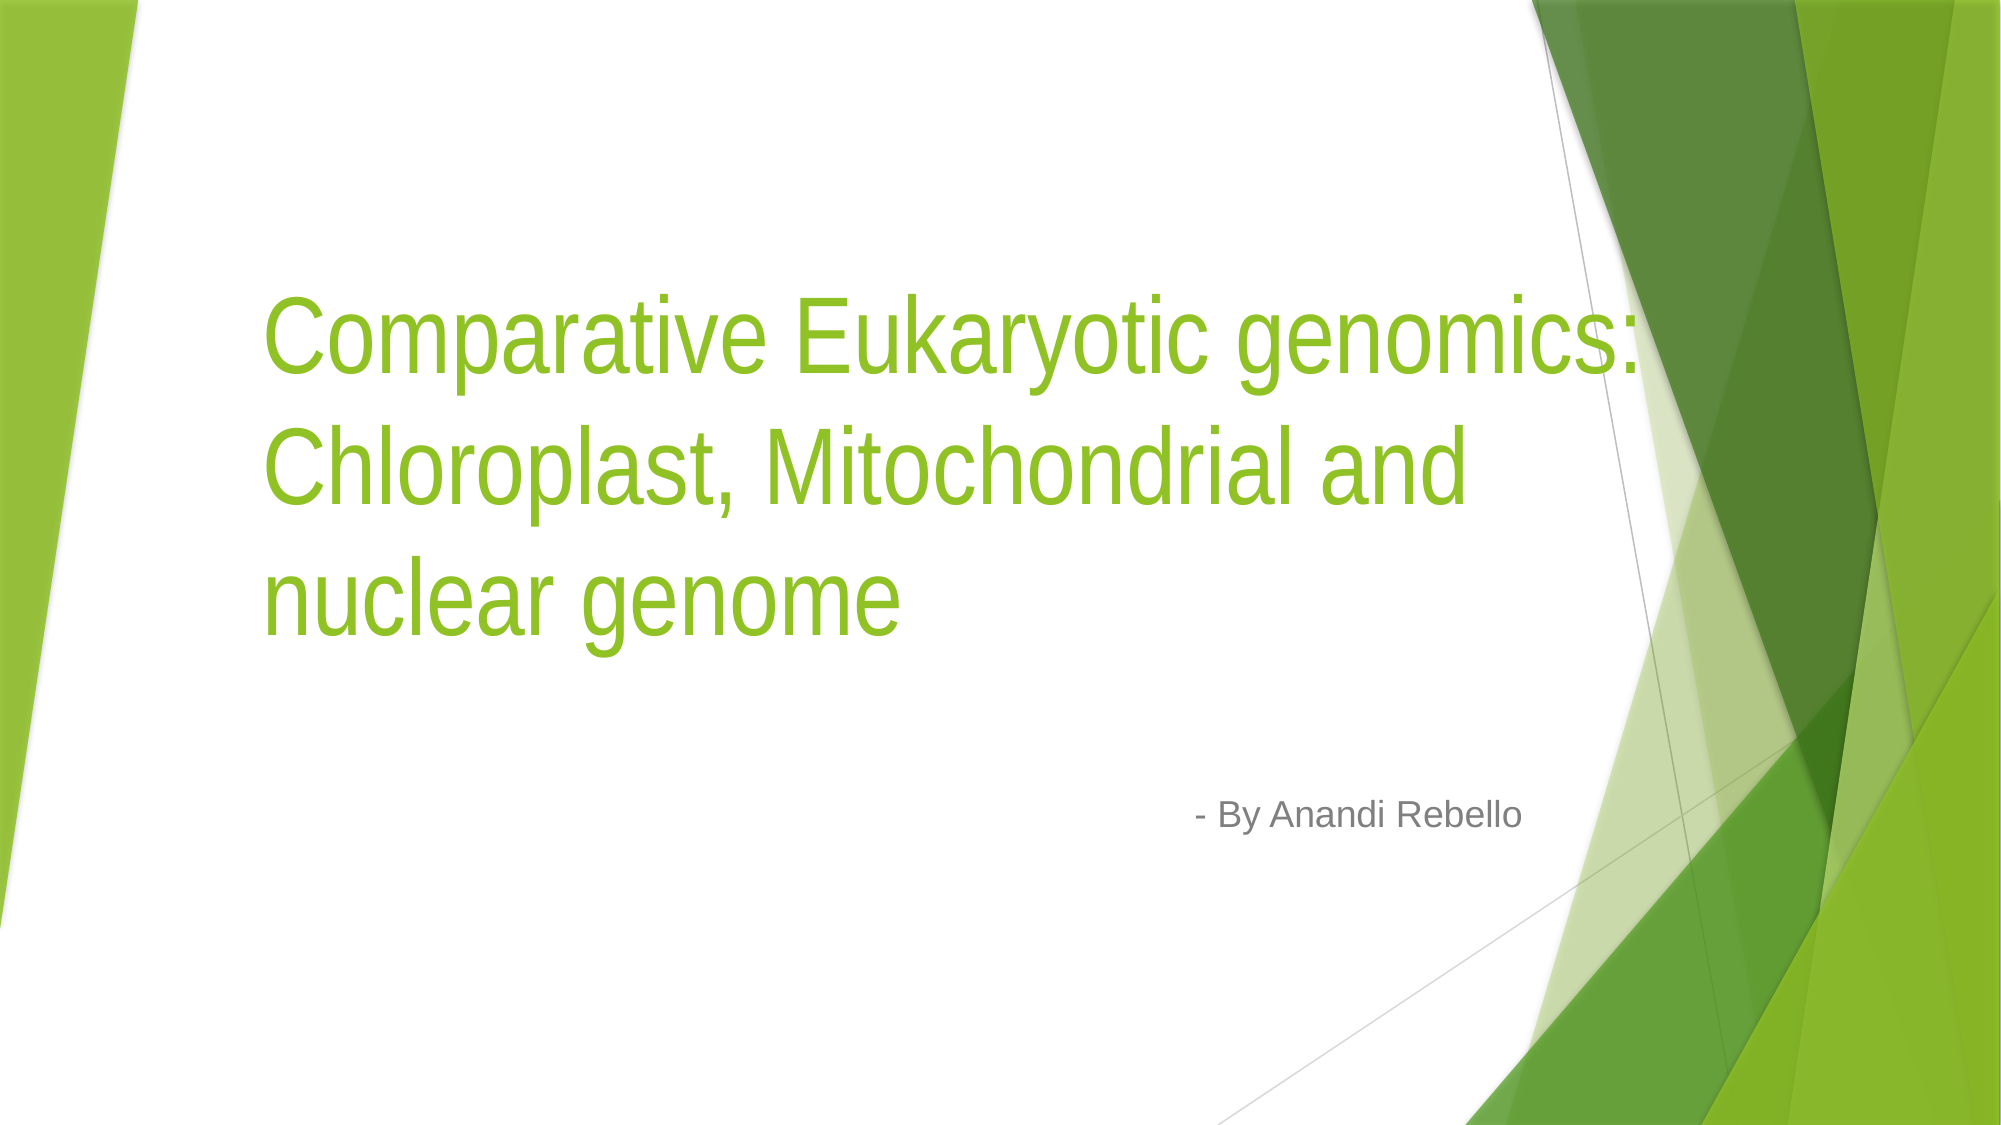

# Comparative Eukaryotic genomics: Chloroplast, Mitochondrial and nuclear genome
- By Anandi Rebello